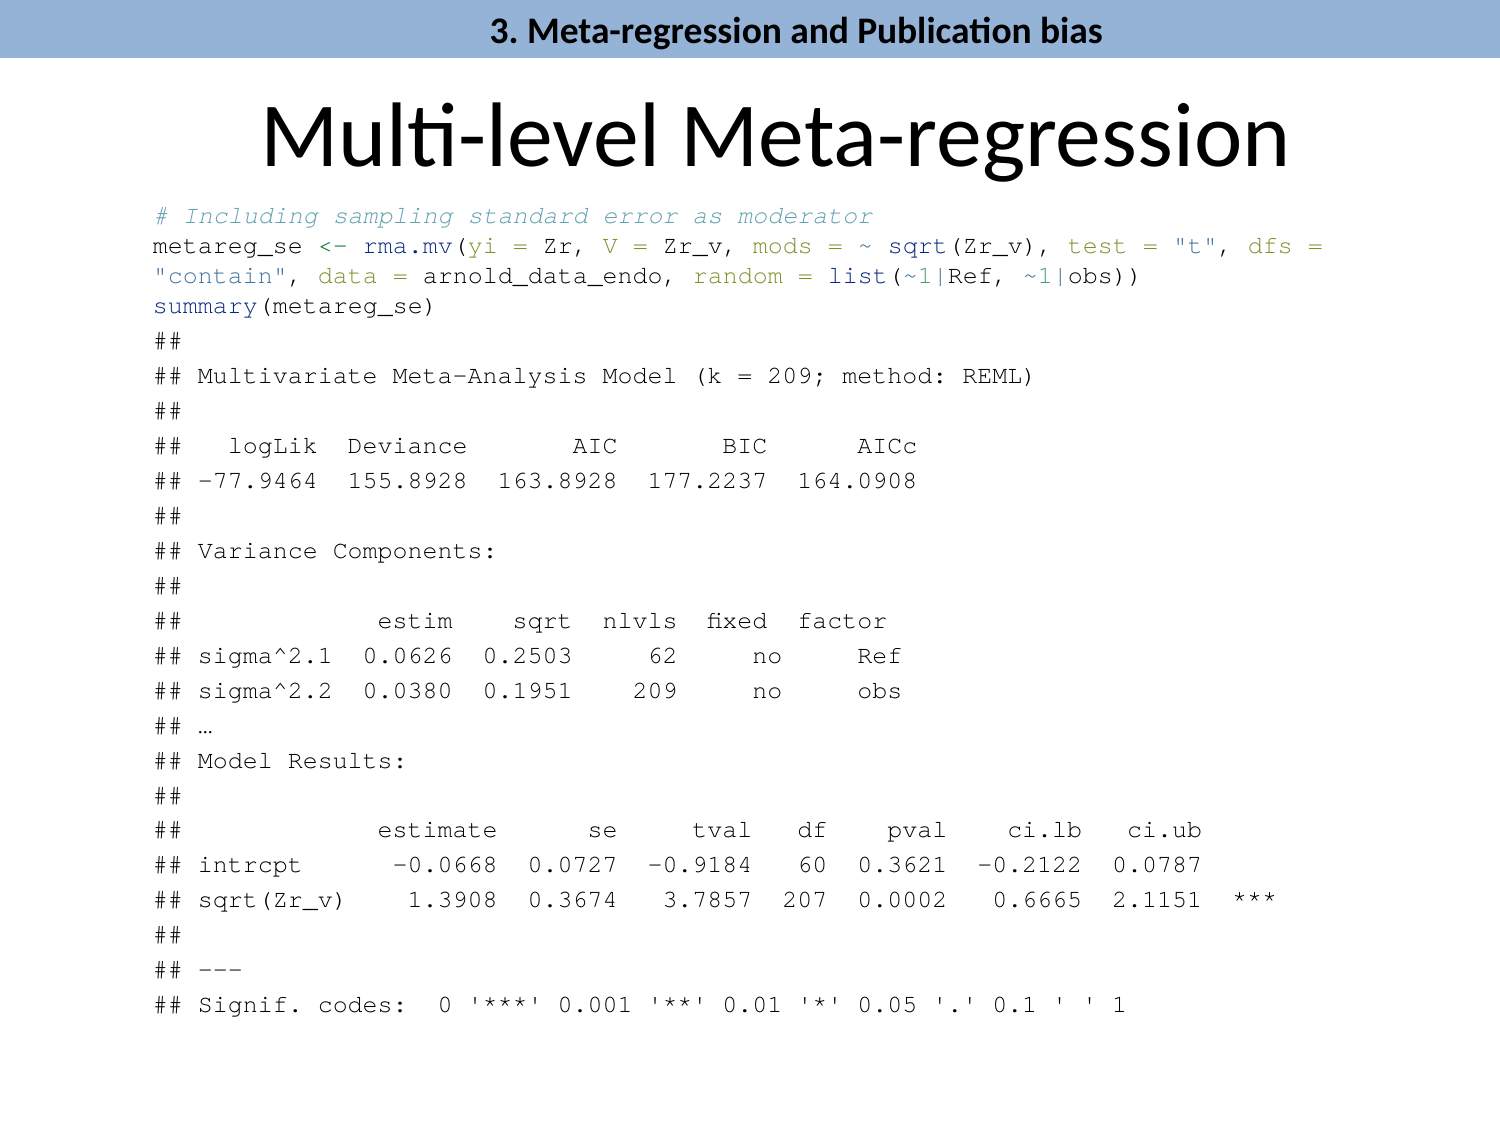

3. Meta-regression and Publication bias
Multi-level Meta-regression
# Including sampling standard error as moderator metareg_se <- rma.mv(yi = Zr, V = Zr_v, mods = ~ sqrt(Zr_v), test = "t", dfs = "contain", data = arnold_data_endo, random = list(~1|Ref, ~1|obs)) summary(metareg_se)
##
## Multivariate Meta-Analysis Model (k = 209; method: REML)
##
##   logLik  Deviance       AIC       BIC      AICc  ​
## -77.9464  155.8928  163.8928  177.2237  164.0908
##
## Variance Components:
##
##             estim    sqrt  nlvls  fixed  factor
## sigma^2.1  0.0626  0.2503     62     no     Ref
## sigma^2.2  0.0380  0.1951    209     no     obs
## …
## Model Results:
##
##             estimate      se     tval   df    pval    ci.lb   ci.ub     ​
## intrcpt      -0.0668  0.0727  -0.9184   60  0.3621  -0.2122  0.0787
## sqrt(Zr_v)    1.3908  0.3674   3.7857  207  0.0002   0.6665  2.1151  ***
##
## ---
## Signif. codes:  0 '***' 0.001 '**' 0.01 '*' 0.05 '.' 0.1 ' ' 1